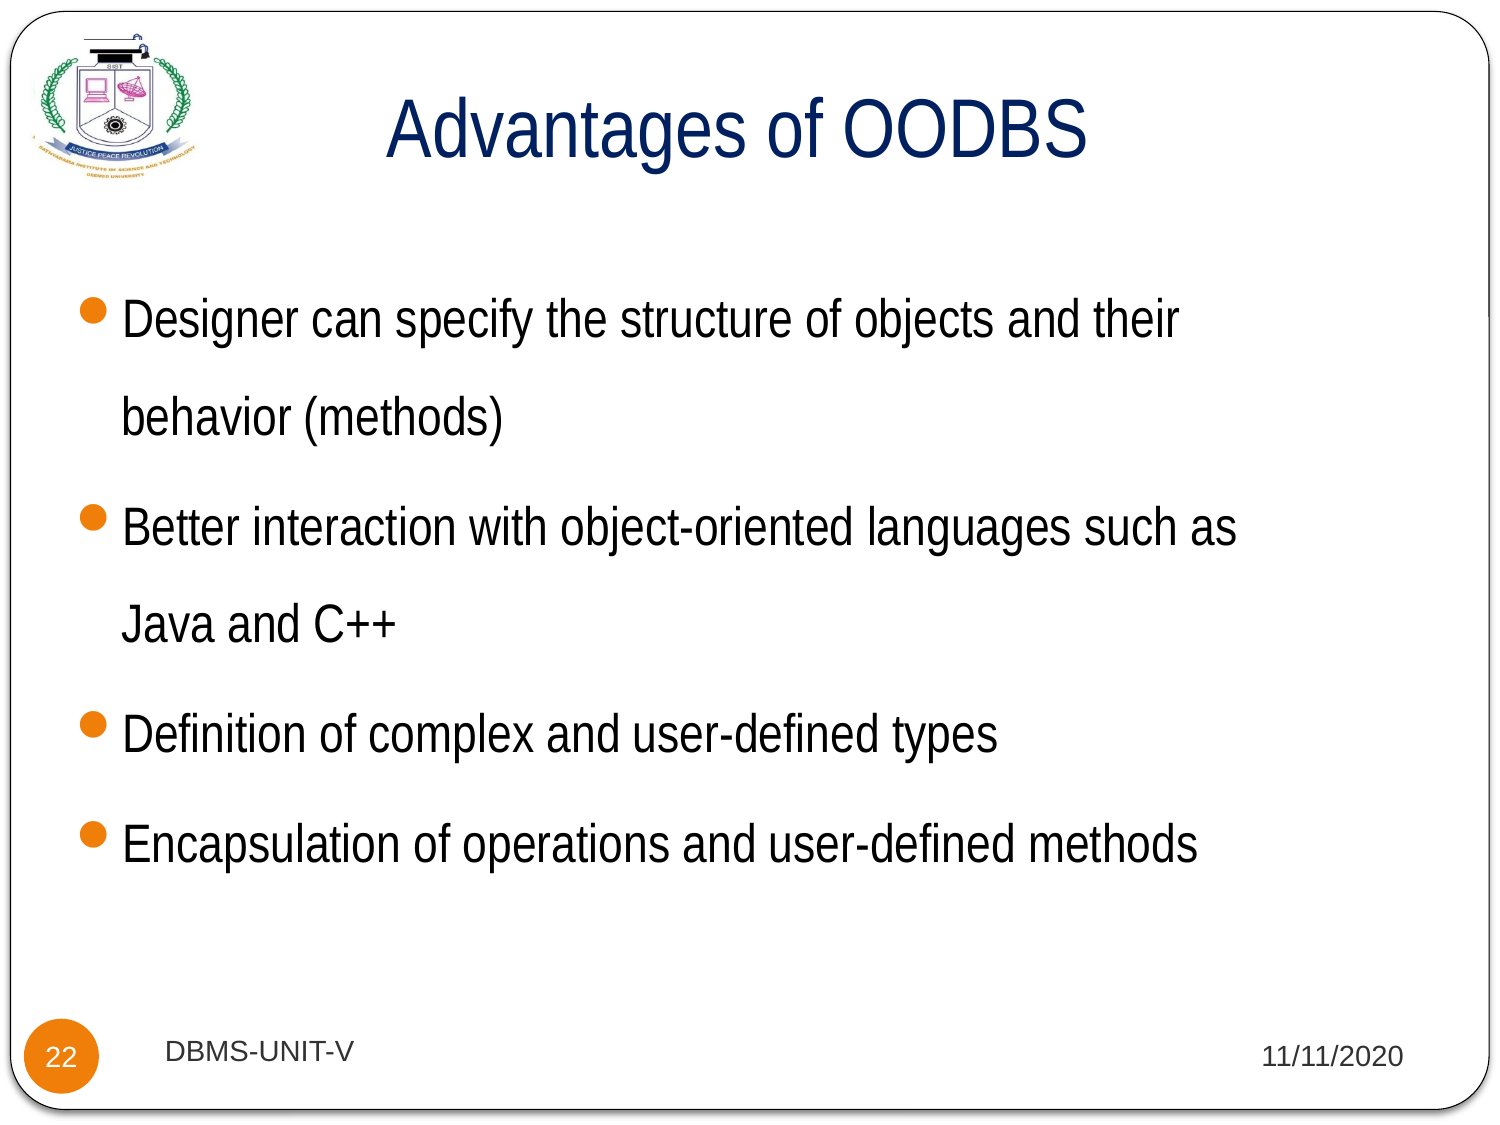

# Advantages of OODBS
Designer can specify the structure of objects and their behavior (methods)
Better interaction with object-oriented languages such as Java and C++
Definition of complex and user-defined types
Encapsulation of operations and user-defined methods
DBMS-UNIT-V
11/11/2020
22